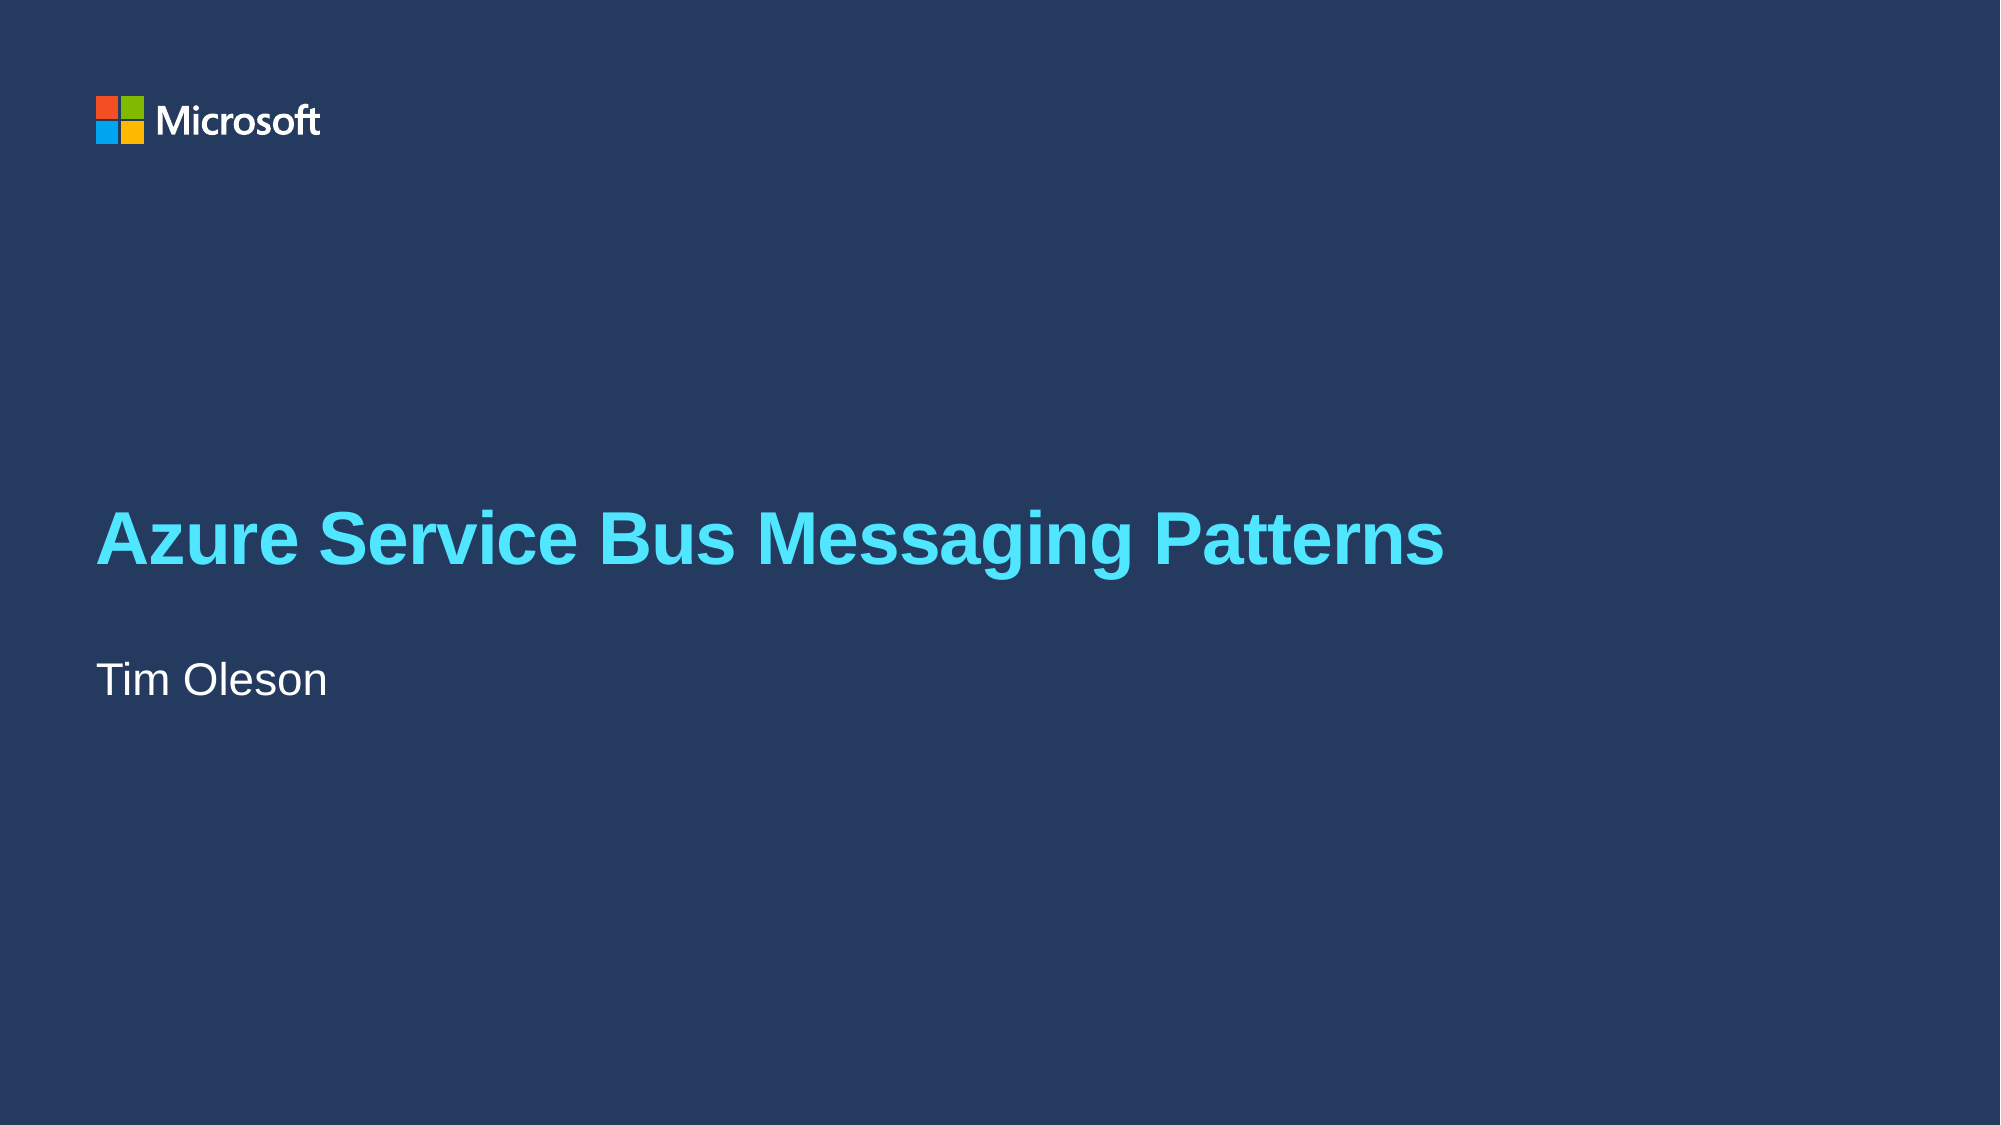

# Azure Service Bus Messaging Patterns
Tim Oleson